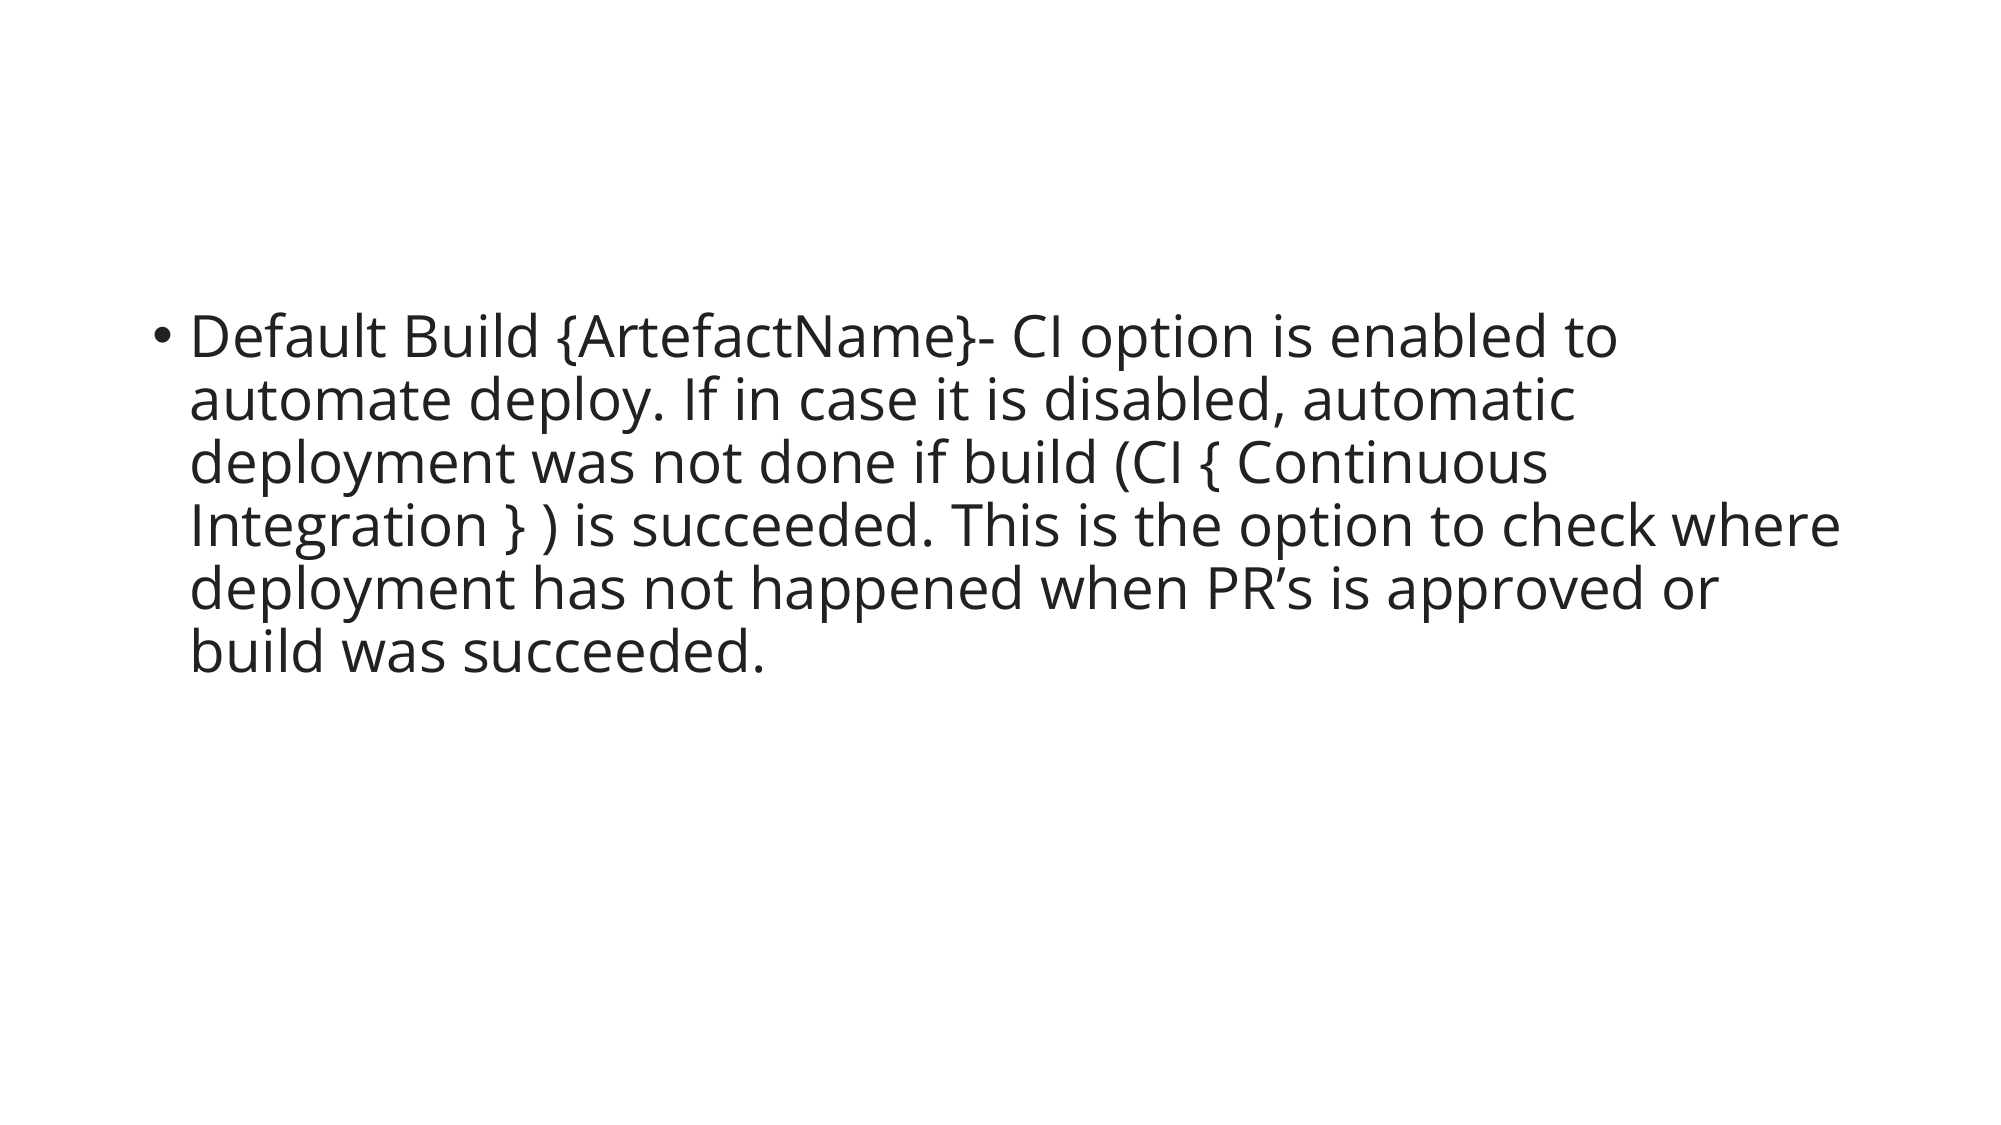

#
Default Build {ArtefactName}- CI option is enabled to automate deploy. If in case it is disabled, automatic deployment was not done if build (CI { Continuous Integration } ) is succeeded. This is the option to check where deployment has not happened when PR’s is approved or build was succeeded.